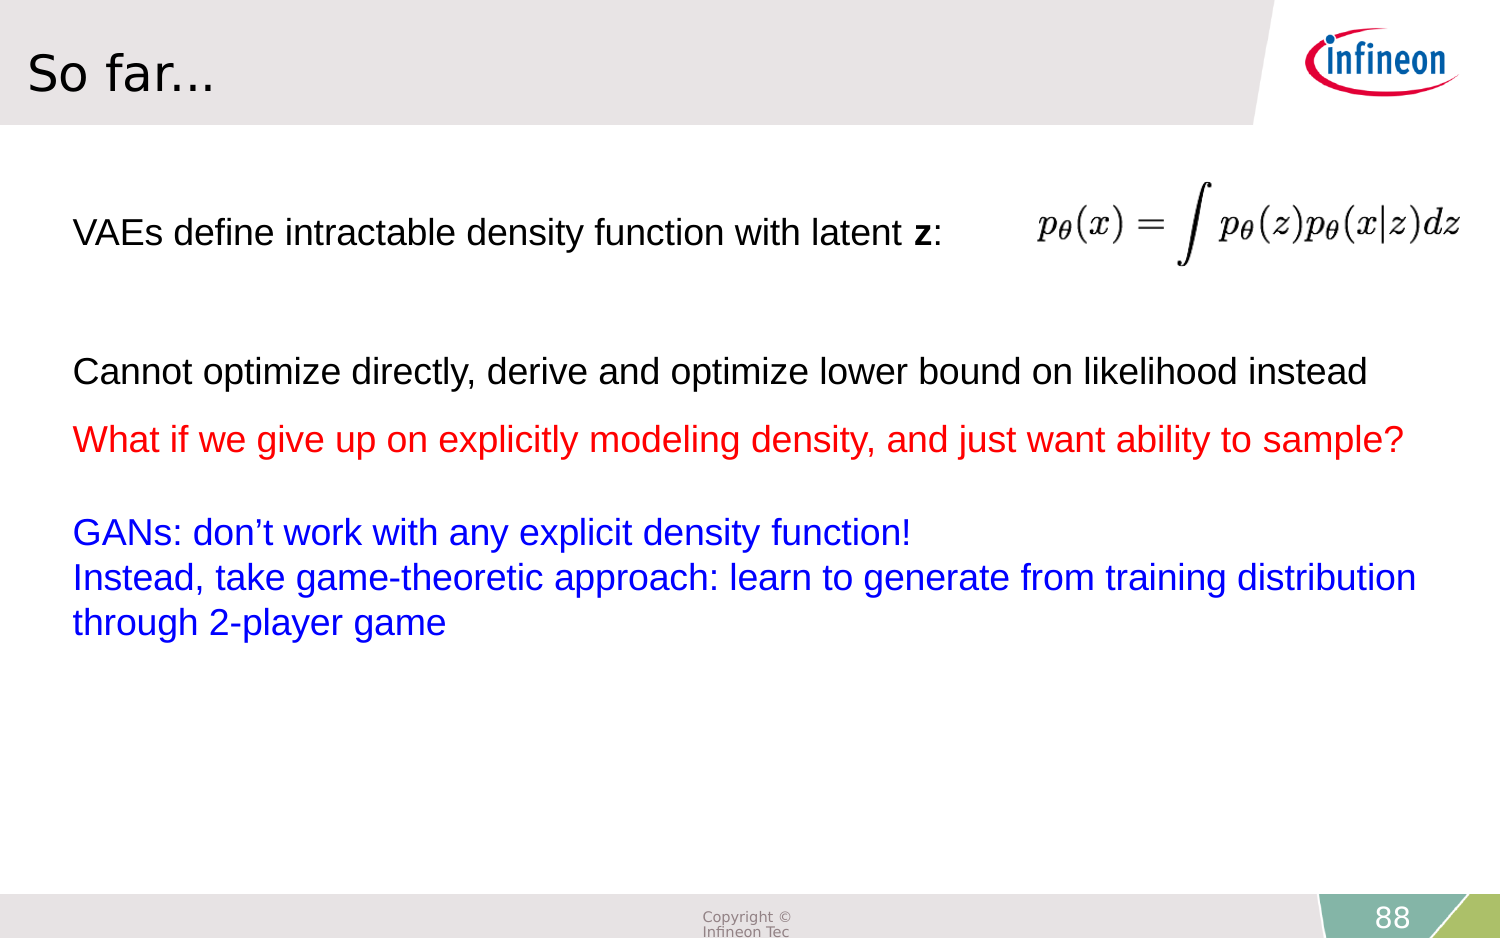

So far...

VAEs define intractable density function with latent z:

Cannot optimize directly, derive and optimize lower bound on likelihood instead  What if we give up on explicitly modeling density, and just want ability to sample?

GANs: don’t work with any explicit density function!
Instead, take game-theoretic approach: learn to generate from training distribution  through 2-player game
Copyright © Infineon Technologies AG 2018. All rights reserved.
88